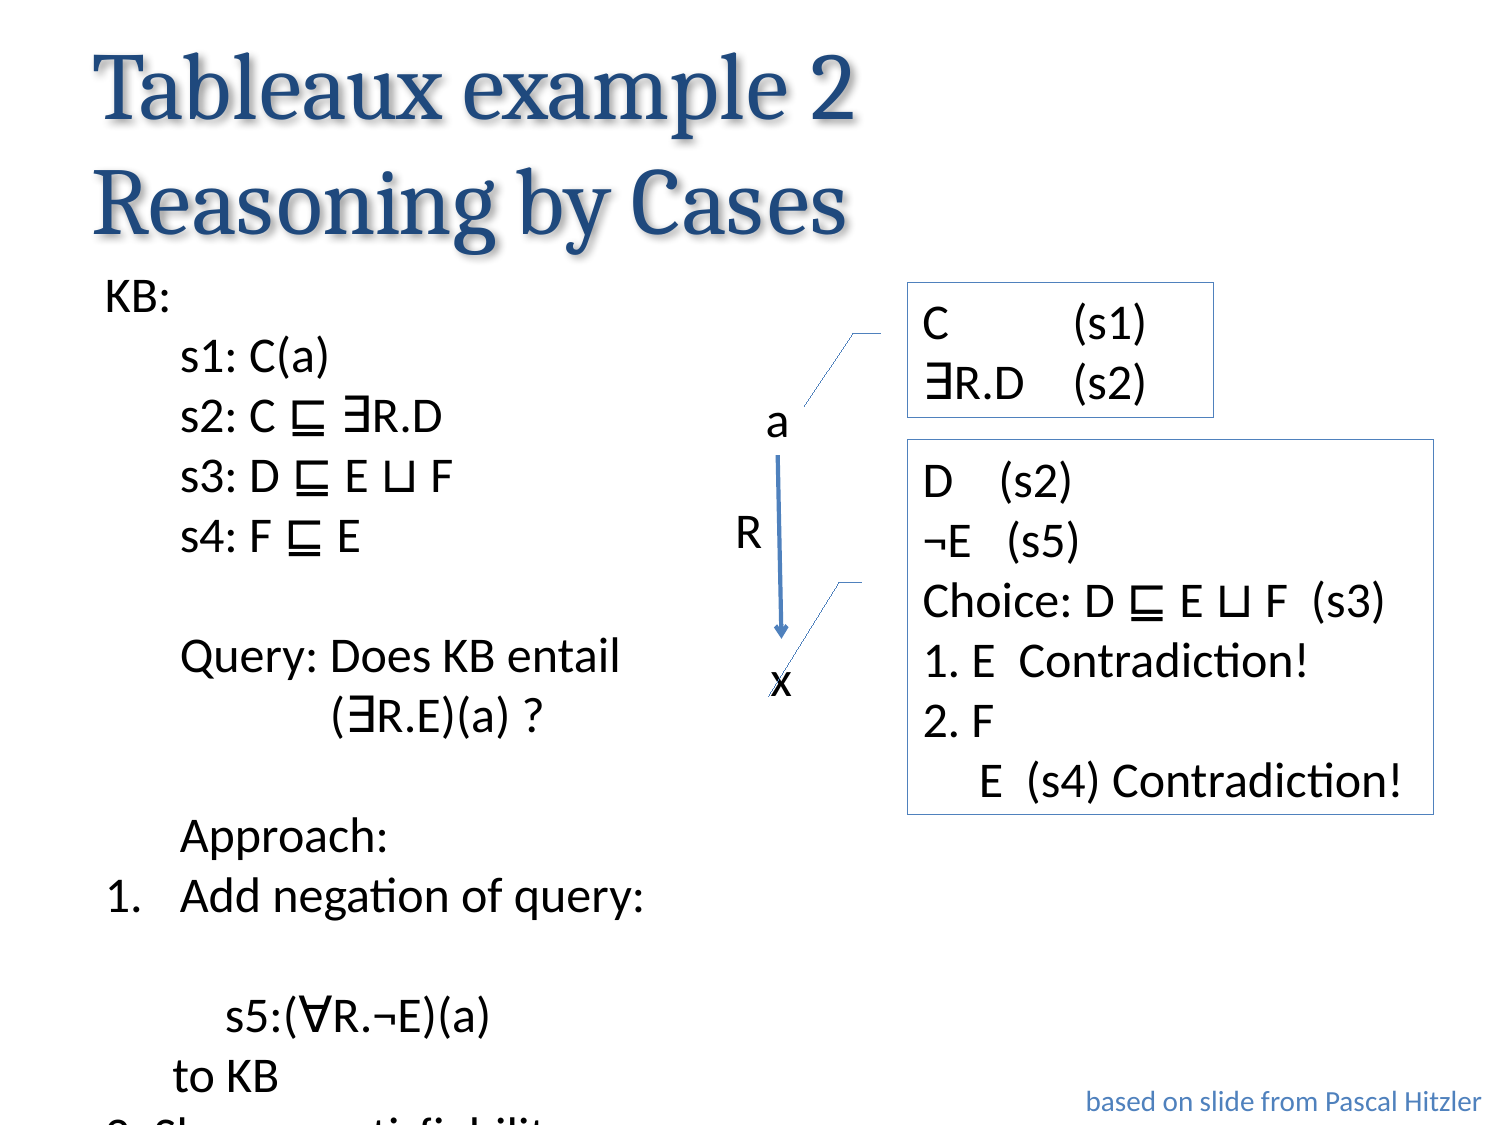

# Tableaux example 2 Reasoning by Cases
KB:
s1: C(a)
s2: C ⊑ ∃R.D
s3: D ⊑ E ⊔ F
s4: F ⊑ E

Query: Does KB entail
	(∃R.E)(a) ?

Approach:
Add negation of query:
    s5:(∀R.¬E)(a)
      to KB
2. Show unsatisfiability
C	(s1)
∃R.D 	(s2)
a
D    (s2)
¬E   (s5)
Choice: D ⊑ E ⊔ F  (s3)
1. E  Contradiction!
2. F
     E  (s4) Contradiction!
R
x
based on slide from Pascal Hitzler